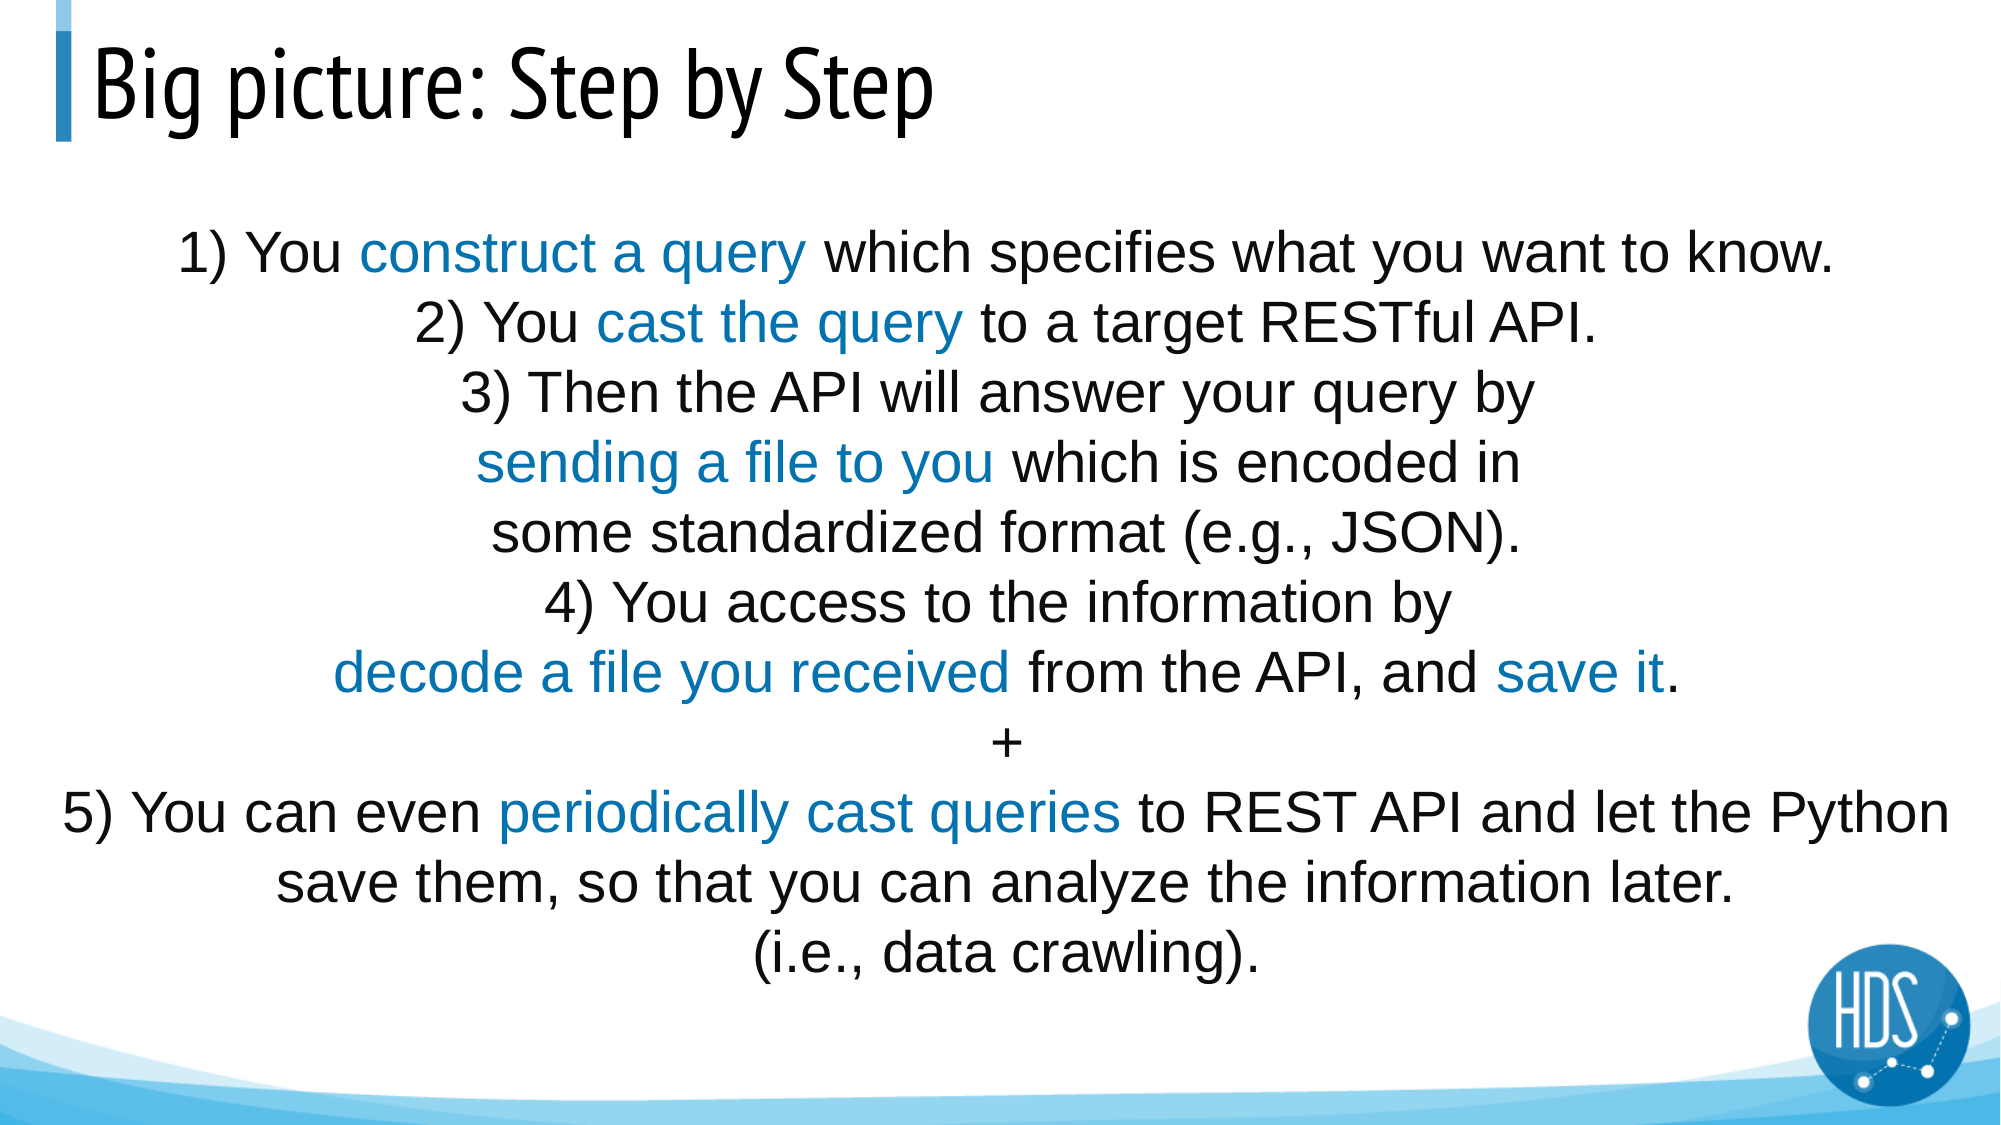

# Big picture: Step by Step
1) You construct a query which specifies what you want to know.
2) You cast the query to a target RESTful API.
3) Then the API will answer your query by
sending a file to you which is encoded in
some standardized format (e.g., JSON).
4) You access to the information by
decode a file you received from the API, and save it.
+
5) You can even periodically cast queries to REST API and let the Python save them, so that you can analyze the information later.
(i.e., data crawling).